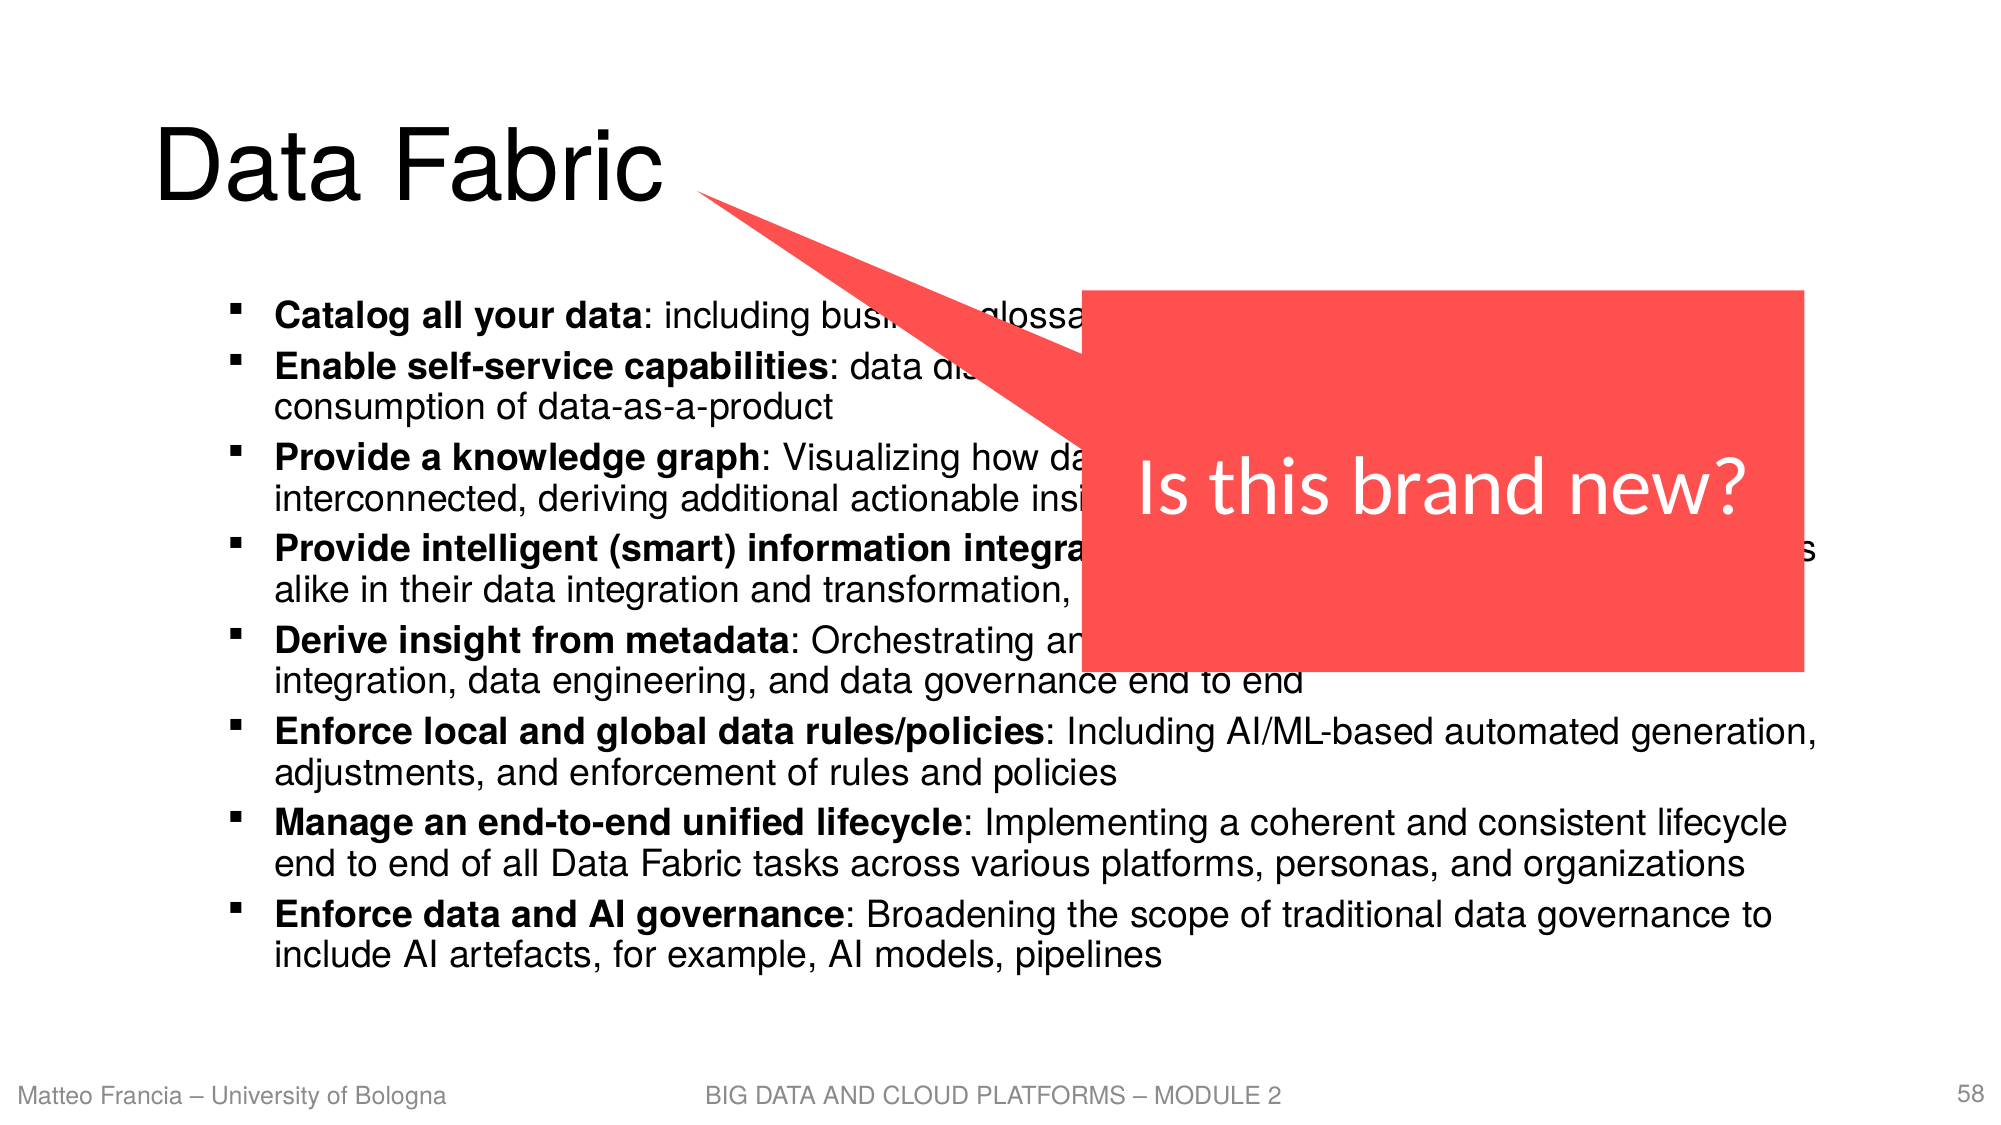

# Data Fabric
Catalog all your data: including business glossary and design-time and runtime metadata
Enable self-service capabilities: data discovery, profiling, exploration, quality assessment, consumption of data-as-a-product
Provide a knowledge graph: Visualizing how data, people, processes, systems, etc. are interconnected, deriving additional actionable insight
Provide intelligent (smart) information integration: Supporting IT staff and business users alike in their data integration and transformation, data virtualization, and federation tasks
Derive insight from metadata: Orchestrating and automating tasks and jobs for data integration, data engineering, and data governance end to end
Enforce local and global data rules/policies: Including AI/ML-based automated generation, adjustments, and enforcement of rules and policies
Manage an end-to-end unified lifecycle: Implementing a coherent and consistent lifecycle end to end of all Data Fabric tasks across various platforms, personas, and organizations
Enforce data and AI governance: Broadening the scope of traditional data governance to include AI artefacts, for example, AI models, pipelines
Is this brand new?

58
Matteo Francia – University of Bologna